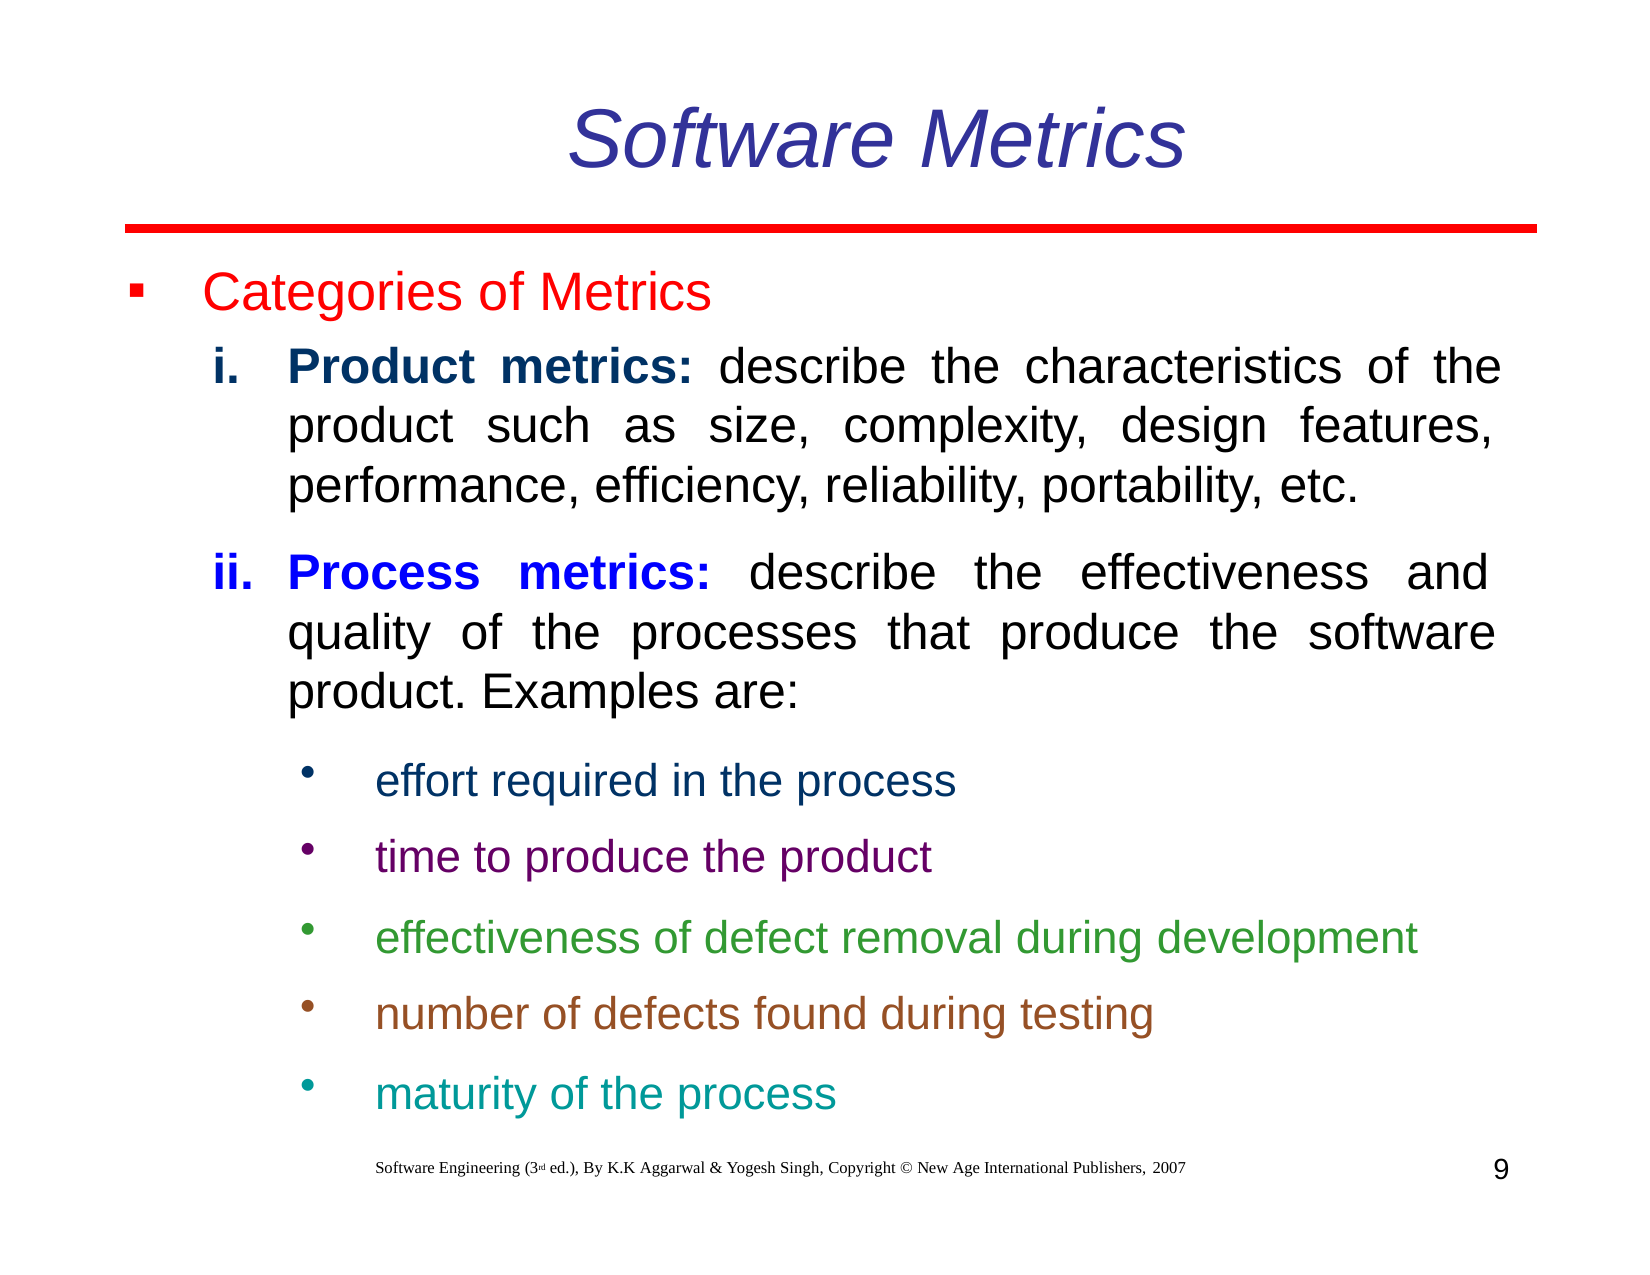

# Software Metrics

Categories of Metrics
Product metrics: describe the characteristics of the  product such as size, complexity, design features,  performance, efficiency, reliability, portability, etc.
Process metrics: describe the effectiveness and  quality of the processes that produce the software  product. Examples are:
effort required in the process
time to produce the product
effectiveness of defect removal during development
number of defects found during testing
maturity of the process
9
Software Engineering (3rd  ed.), By K.K Aggarwal & Yogesh Singh, Copyright © New Age International Publishers, 2007